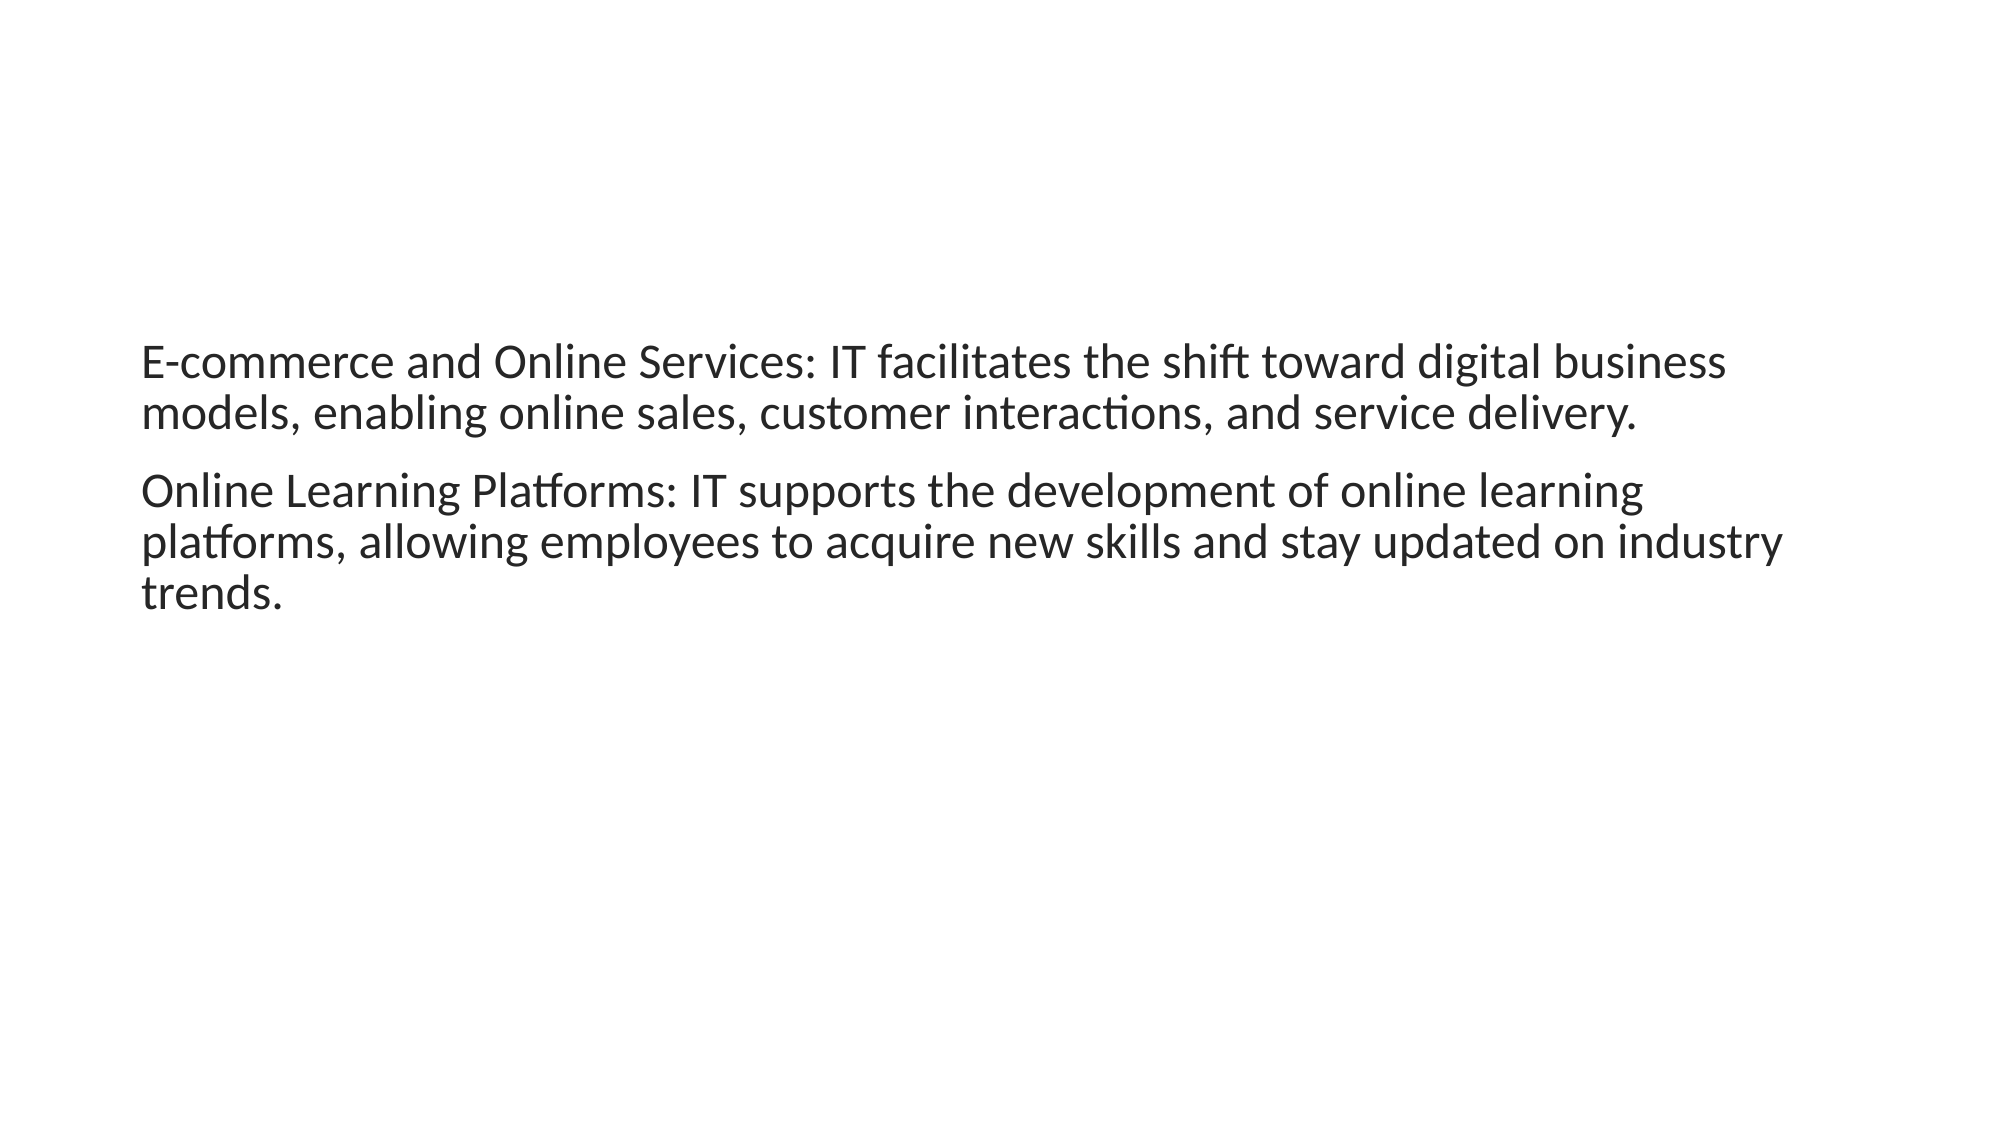

#
E-commerce and Online Services: IT facilitates the shift toward digital business models, enabling online sales, customer interactions, and service delivery.
Online Learning Platforms: IT supports the development of online learning platforms, allowing employees to acquire new skills and stay updated on industry trends.